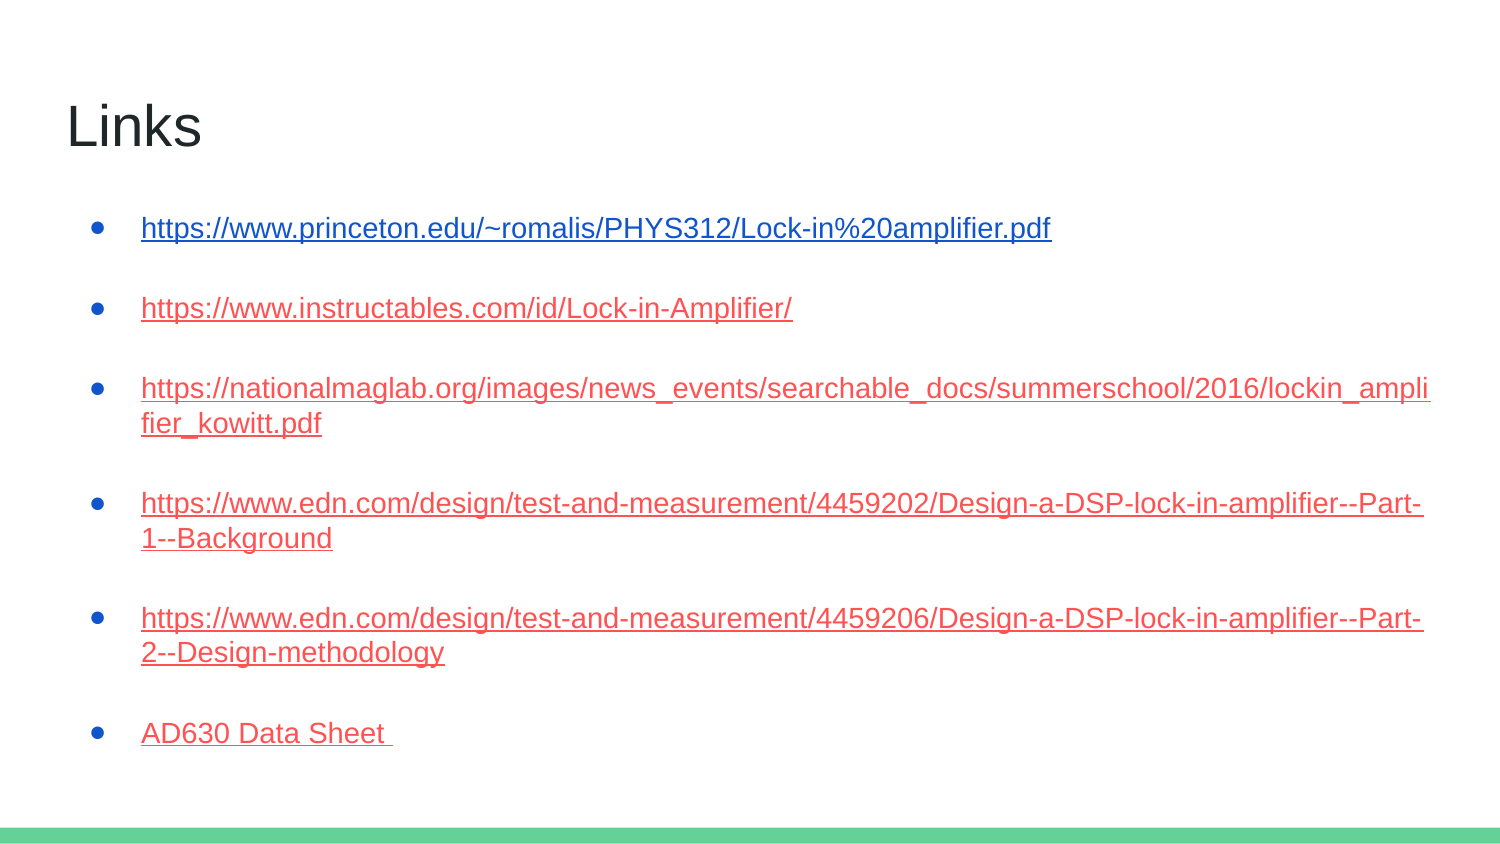

# Links
https://www.princeton.edu/~romalis/PHYS312/Lock-in%20amplifier.pdf

https://www.instructables.com/id/Lock-in-Amplifier/

https://nationalmaglab.org/images/news_events/searchable_docs/summerschool/2016/lockin_amplifier_kowitt.pdf

https://www.edn.com/design/test-and-measurement/4459202/Design-a-DSP-lock-in-amplifier--Part-1--Background

https://www.edn.com/design/test-and-measurement/4459206/Design-a-DSP-lock-in-amplifier--Part-2--Design-methodology

AD630 Data Sheet